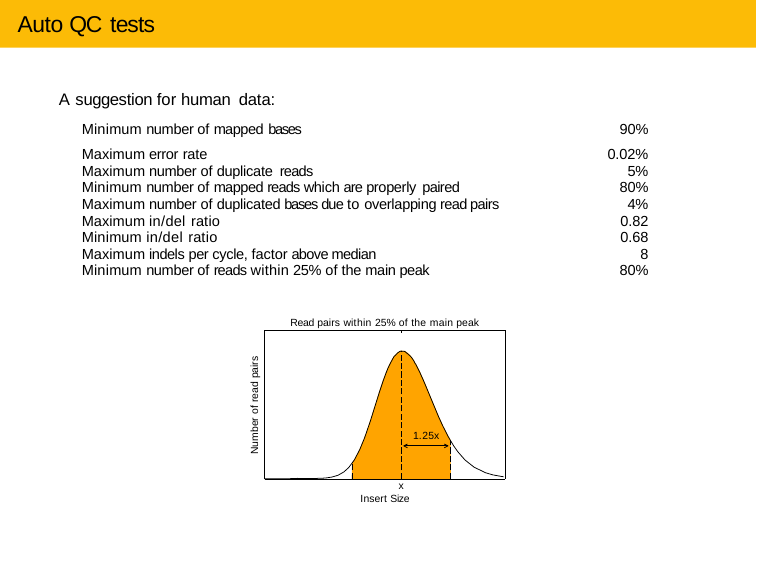

# Auto QC tests
A suggestion for human data:
| Minimum number of mapped bases | 90% |
| --- | --- |
| Maximum error rate | 0.02% |
| Maximum number of duplicate reads | 5% |
| Minimum number of mapped reads which are properly paired | 80% |
| Maximum number of duplicated bases due to overlapping read pairs | 4% |
| Maximum in/del ratio | 0.82 |
| Minimum in/del ratio | 0.68 |
| Maximum indels per cycle, factor above median | 8 |
| Minimum number of reads within 25% of the main peak | 80% |
Read pairs within 25% of the main peak

Number of read pairs
1.25x

x  Insert Size